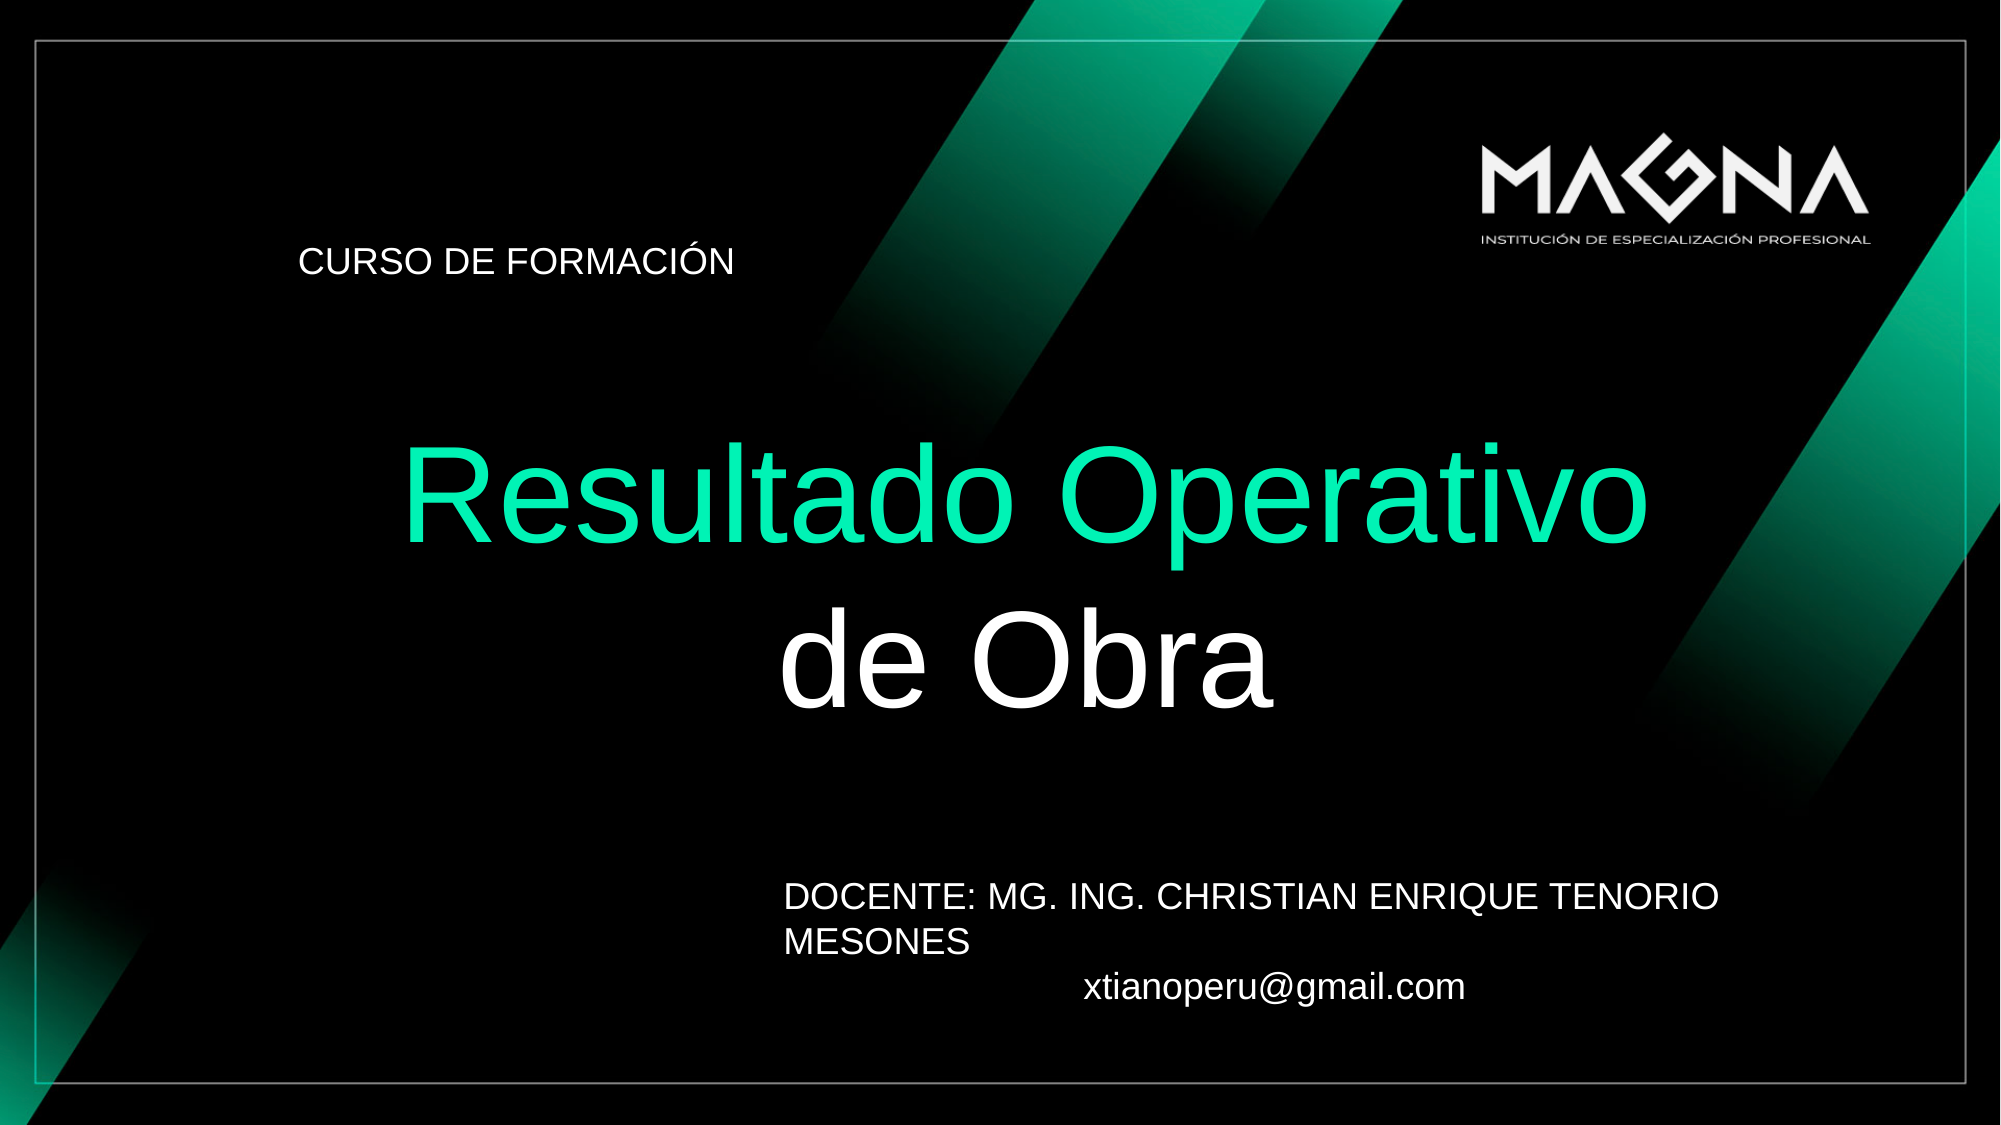

CURSO DE FORMACIÓN
Resultado Operativo
de Obra
DOCENTE: MG. ING. CHRISTIAN ENRIQUE TENORIO MESONES
		xtianoperu@gmail.com